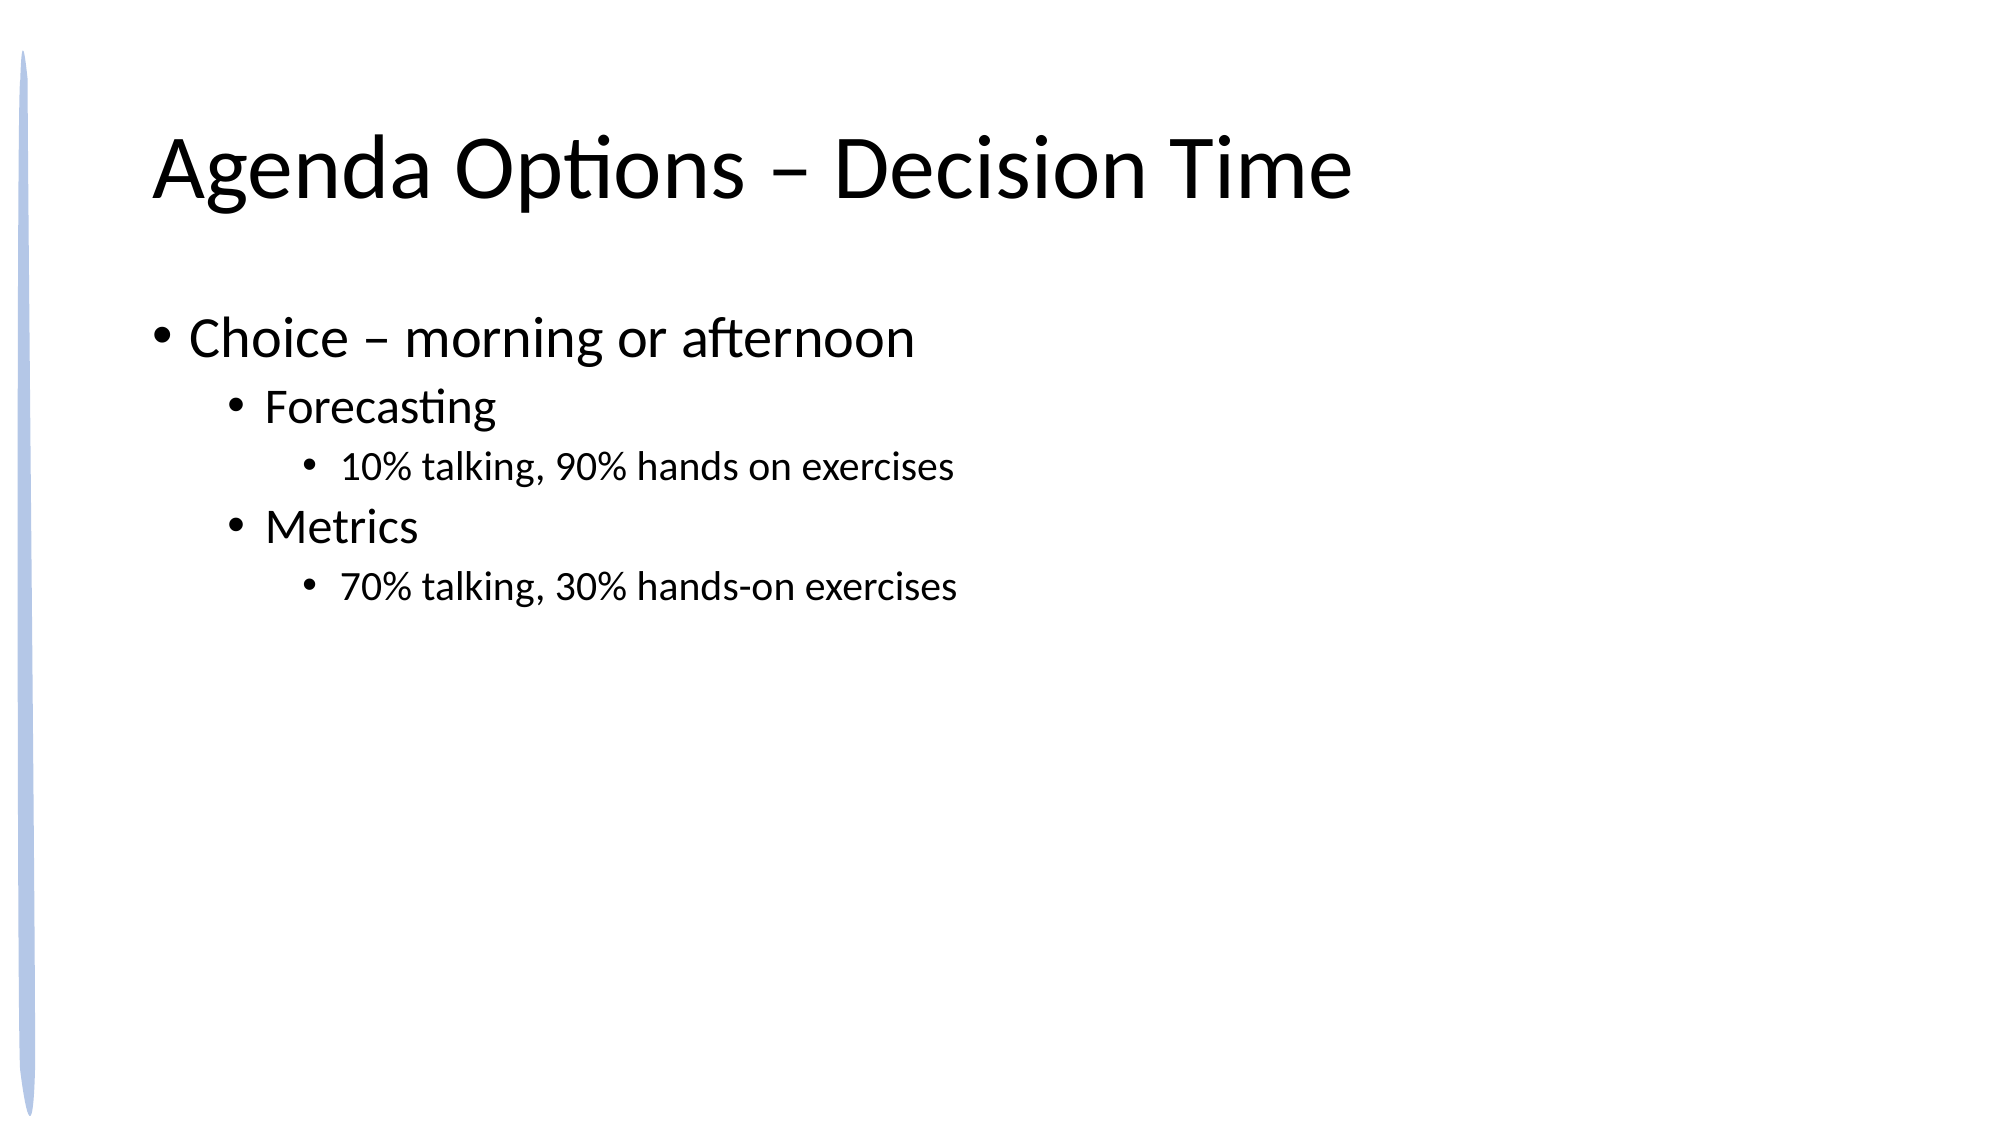

# Agenda Options – Decision Time
Choice – morning or afternoon
Forecasting
10% talking, 90% hands on exercises
Metrics
70% talking, 30% hands-on exercises